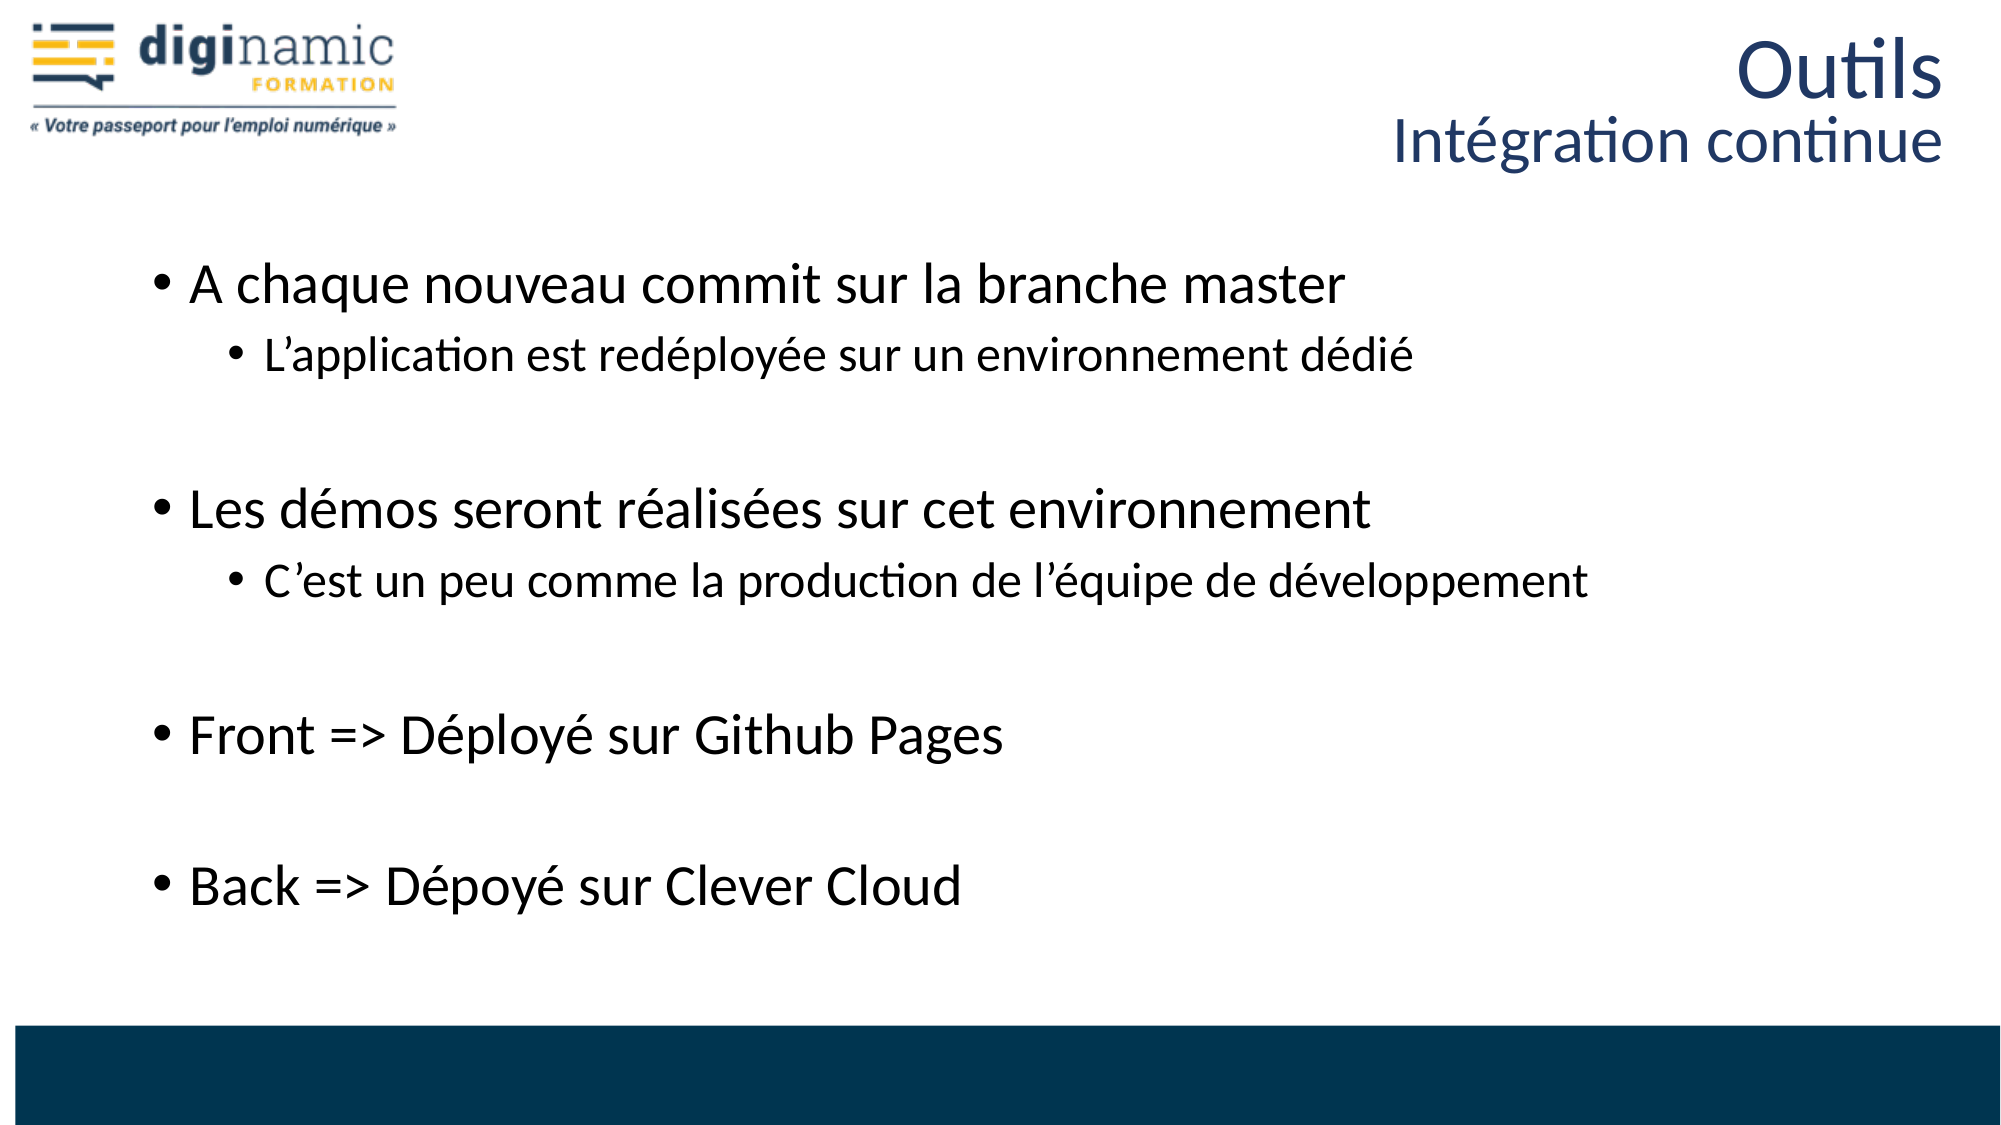

# Outils
Intégration continue
A chaque nouveau commit sur la branche master
L’application est redéployée sur un environnement dédié

Les démos seront réalisées sur cet environnement
C’est un peu comme la production de l’équipe de développement

Front => Déployé sur Github Pages

Back => Dépoyé sur Clever Cloud
www.diginamic.fr
17